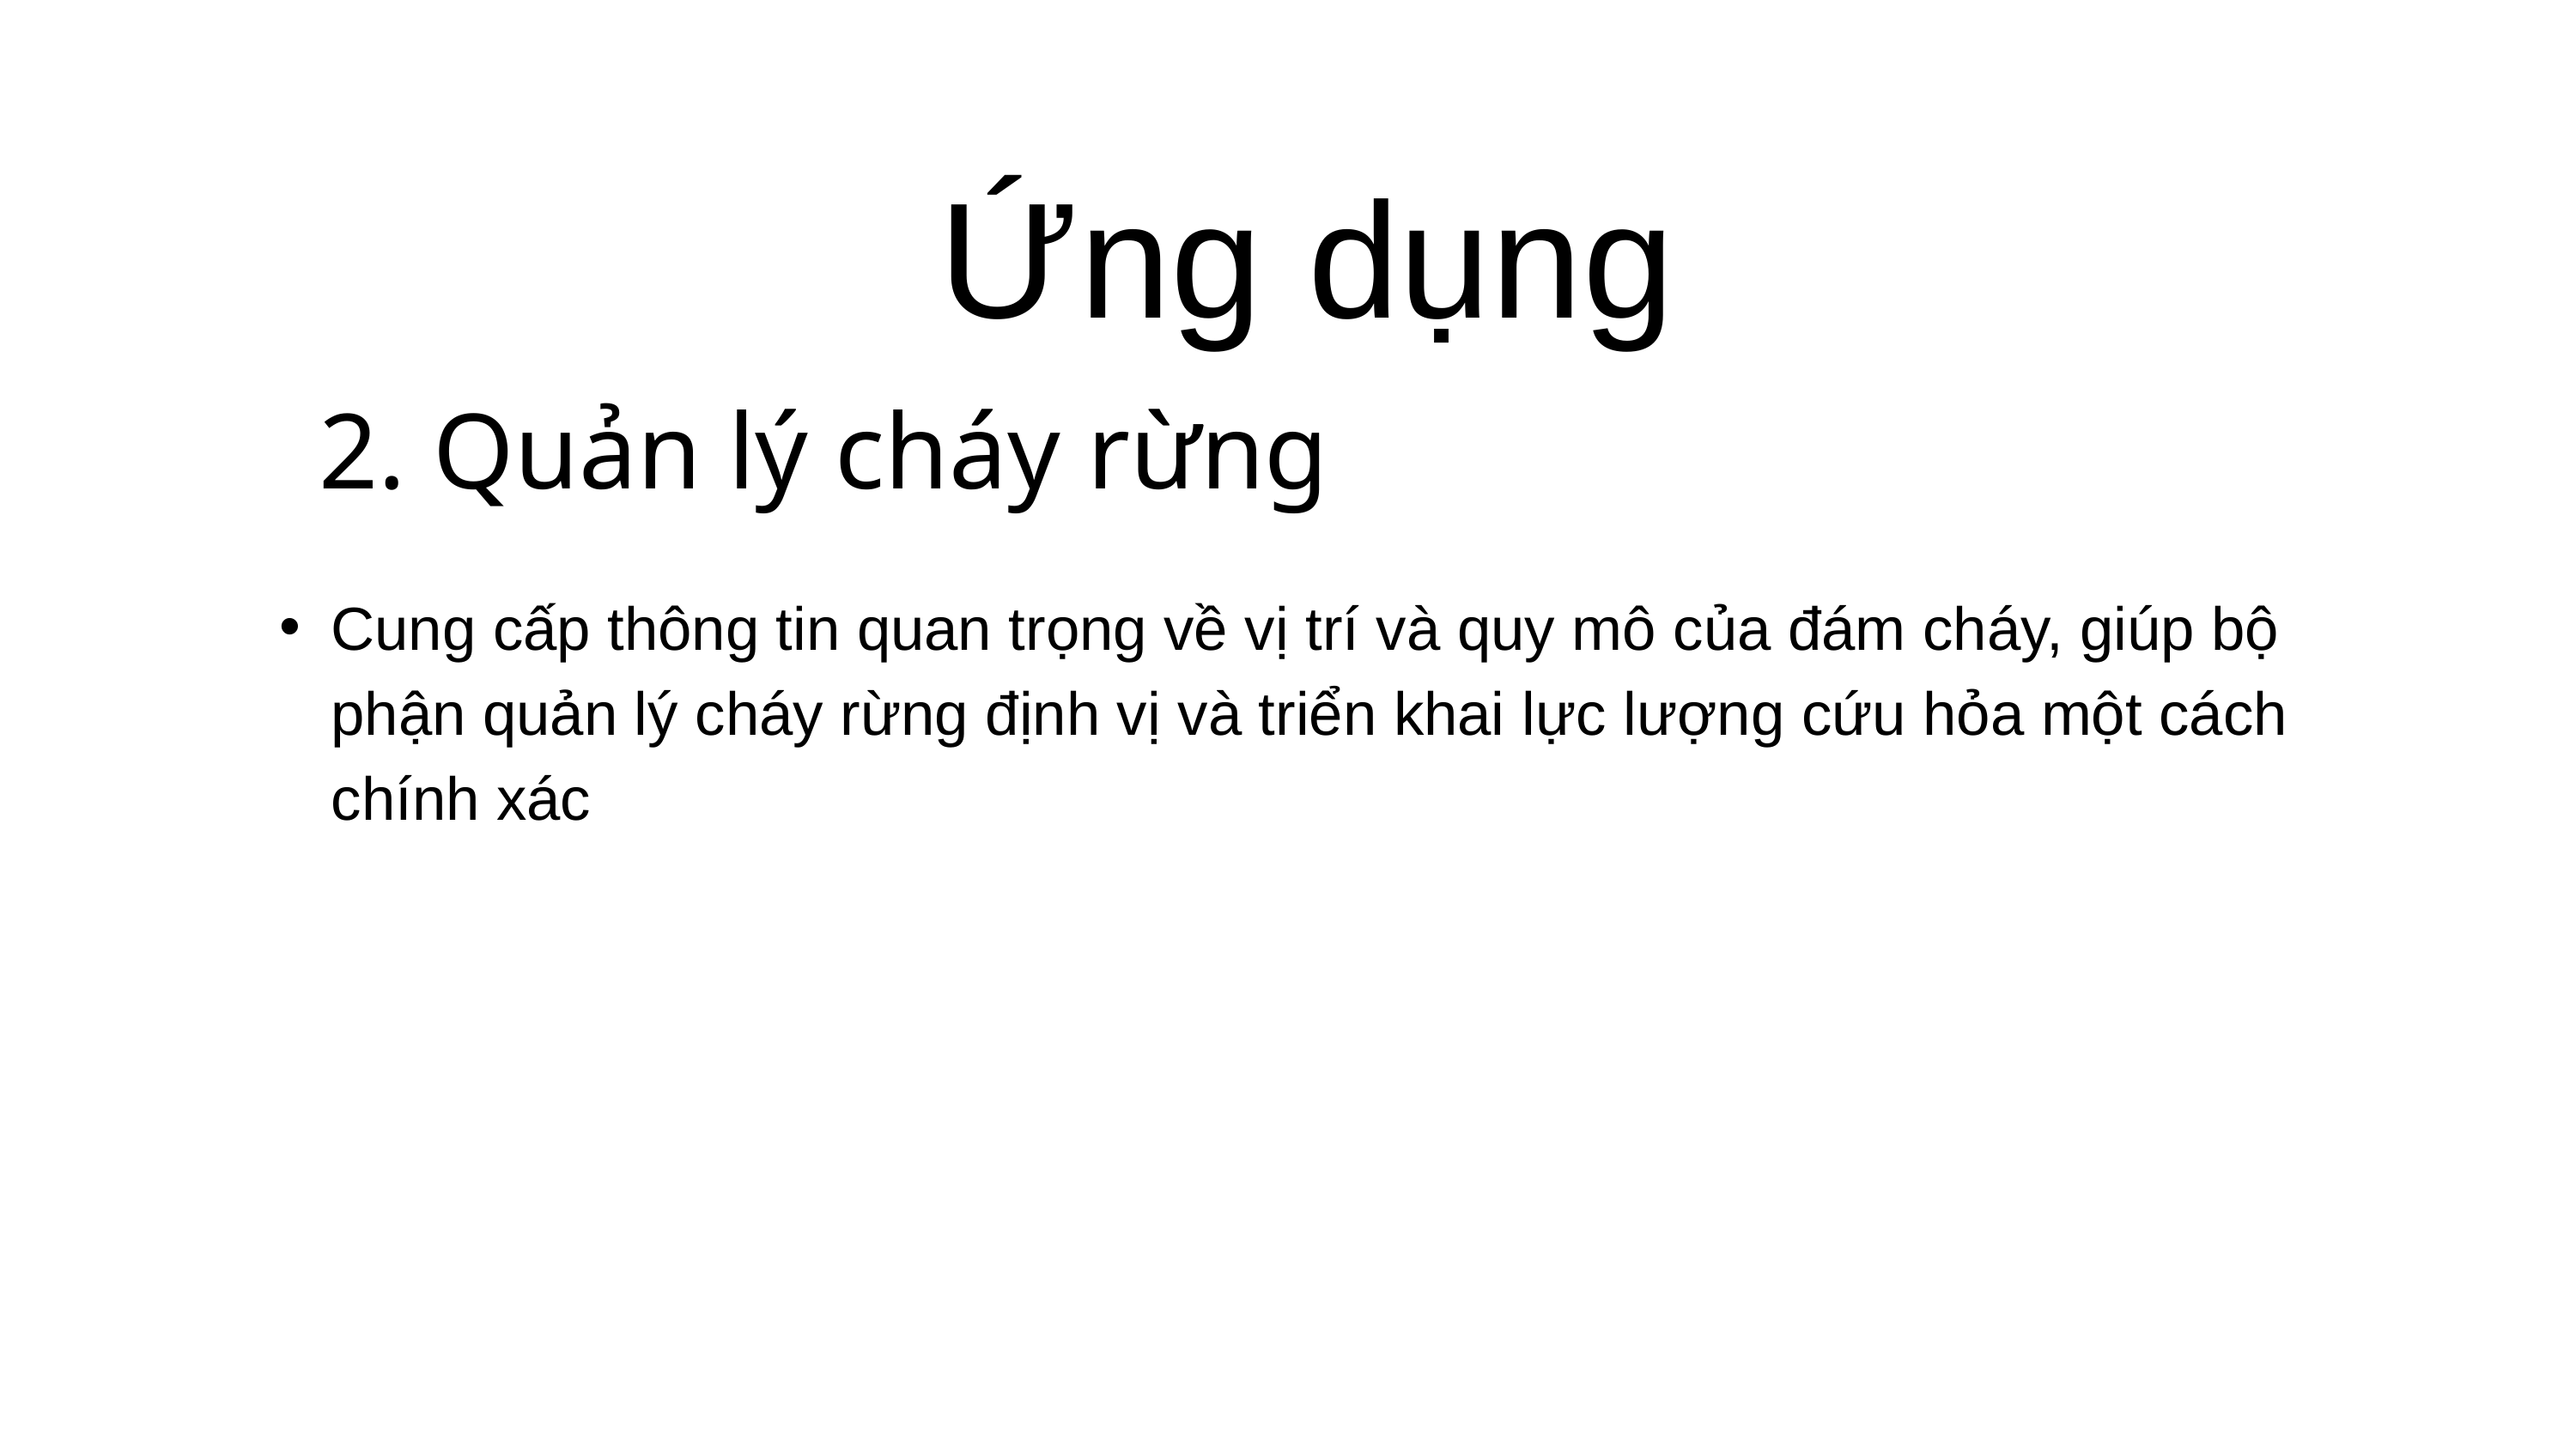

Ứng dụng
2. Quản lý cháy rừng
Cung cấp thông tin quan trọng về vị trí và quy mô của đám cháy, giúp bộ phận quản lý cháy rừng định vị và triển khai lực lượng cứu hỏa một cách chính xác